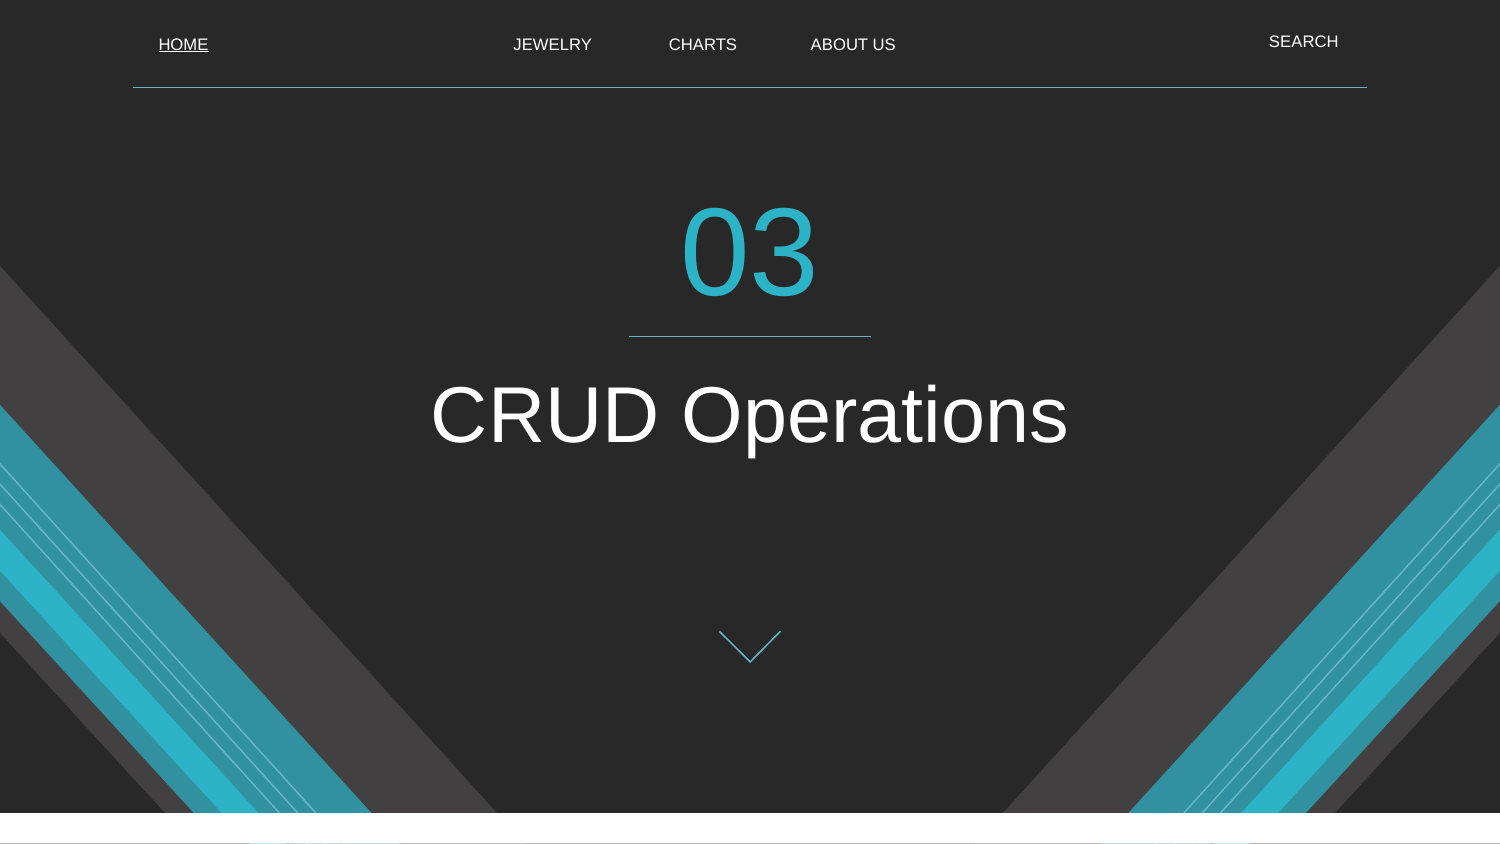

SEARCH
HOME
JEWELRY
CHARTS
ABOUT US
03
# CRUD Operations